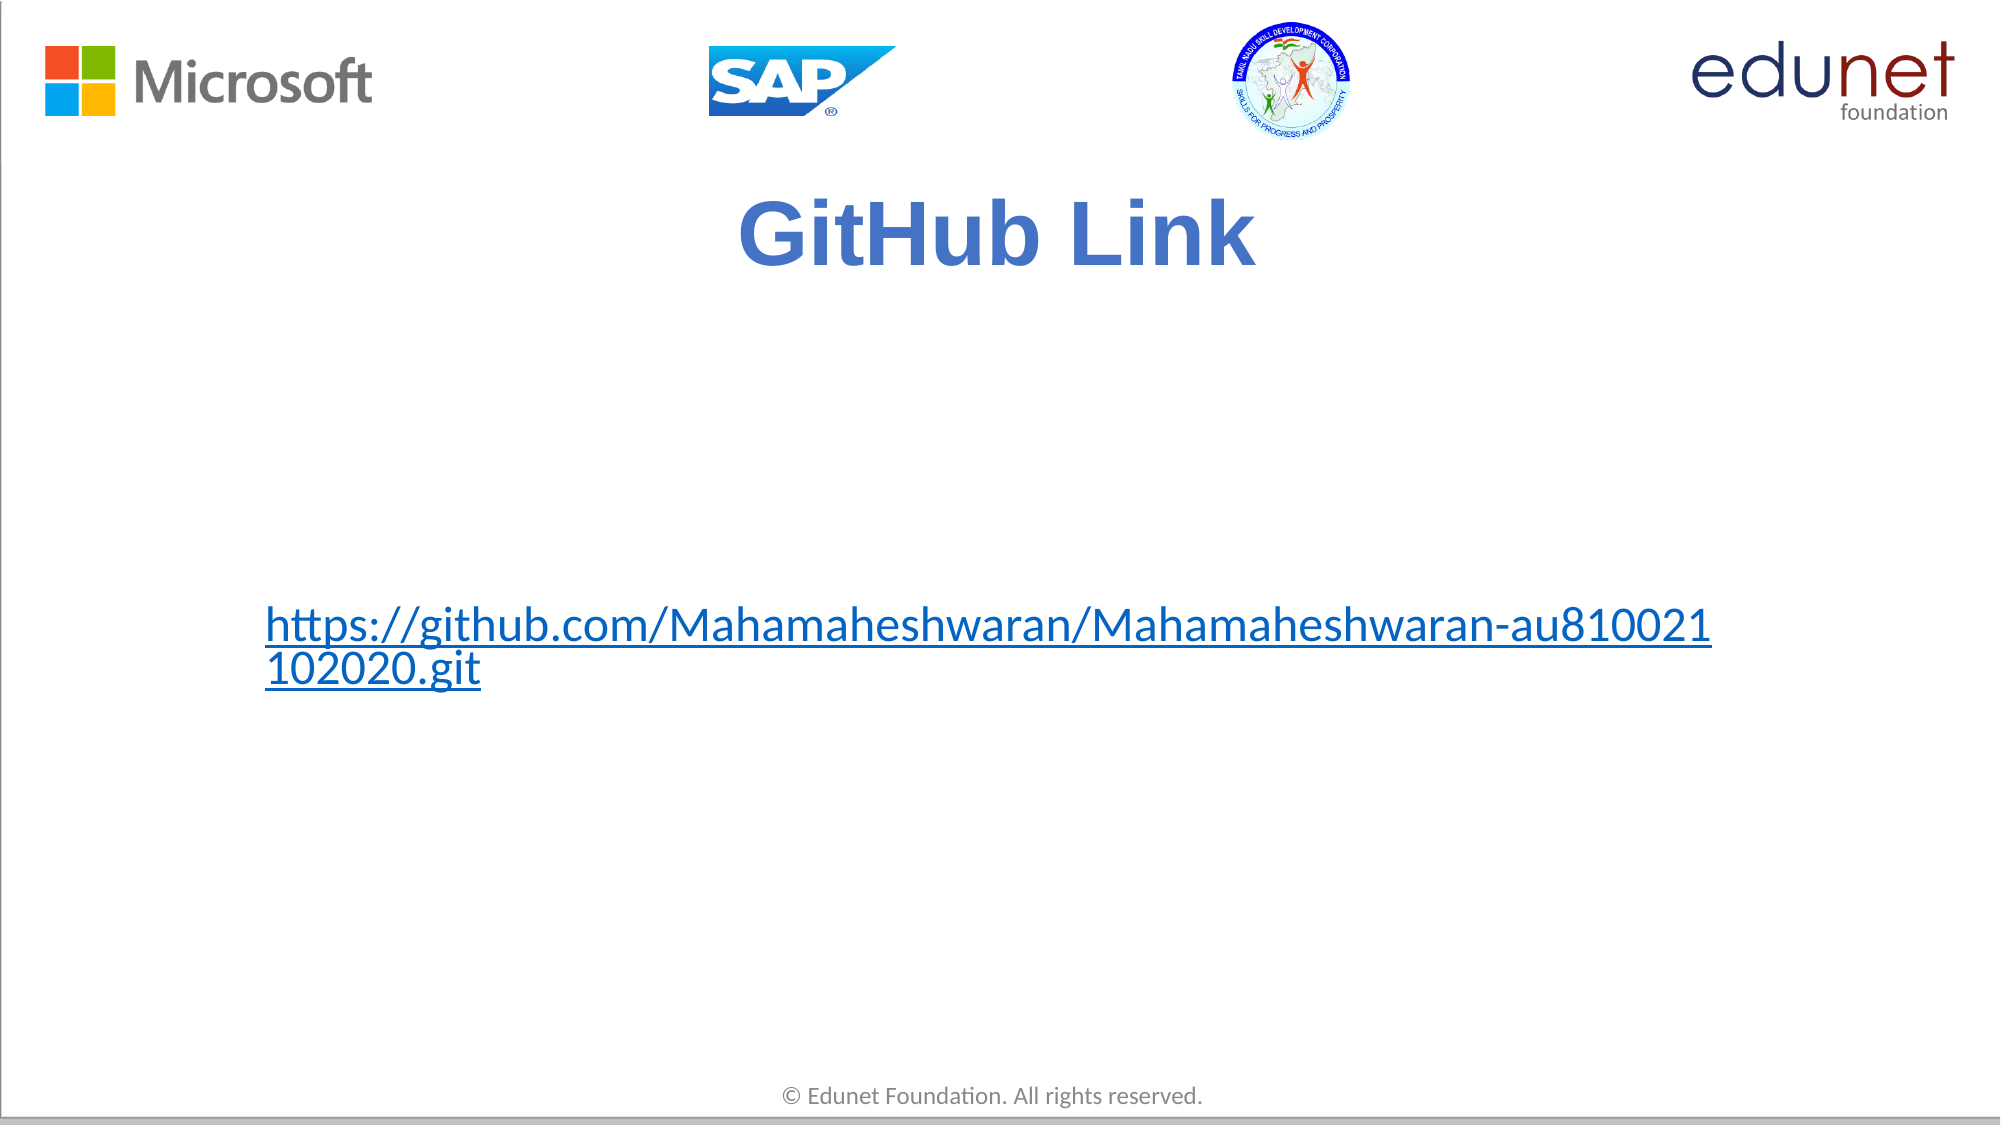

# GitHub Link
https://github.com/Mahamaheshwaran/Mahamaheshwaran-au810021102020.git

© Edunet Foundation. All rights reserved.